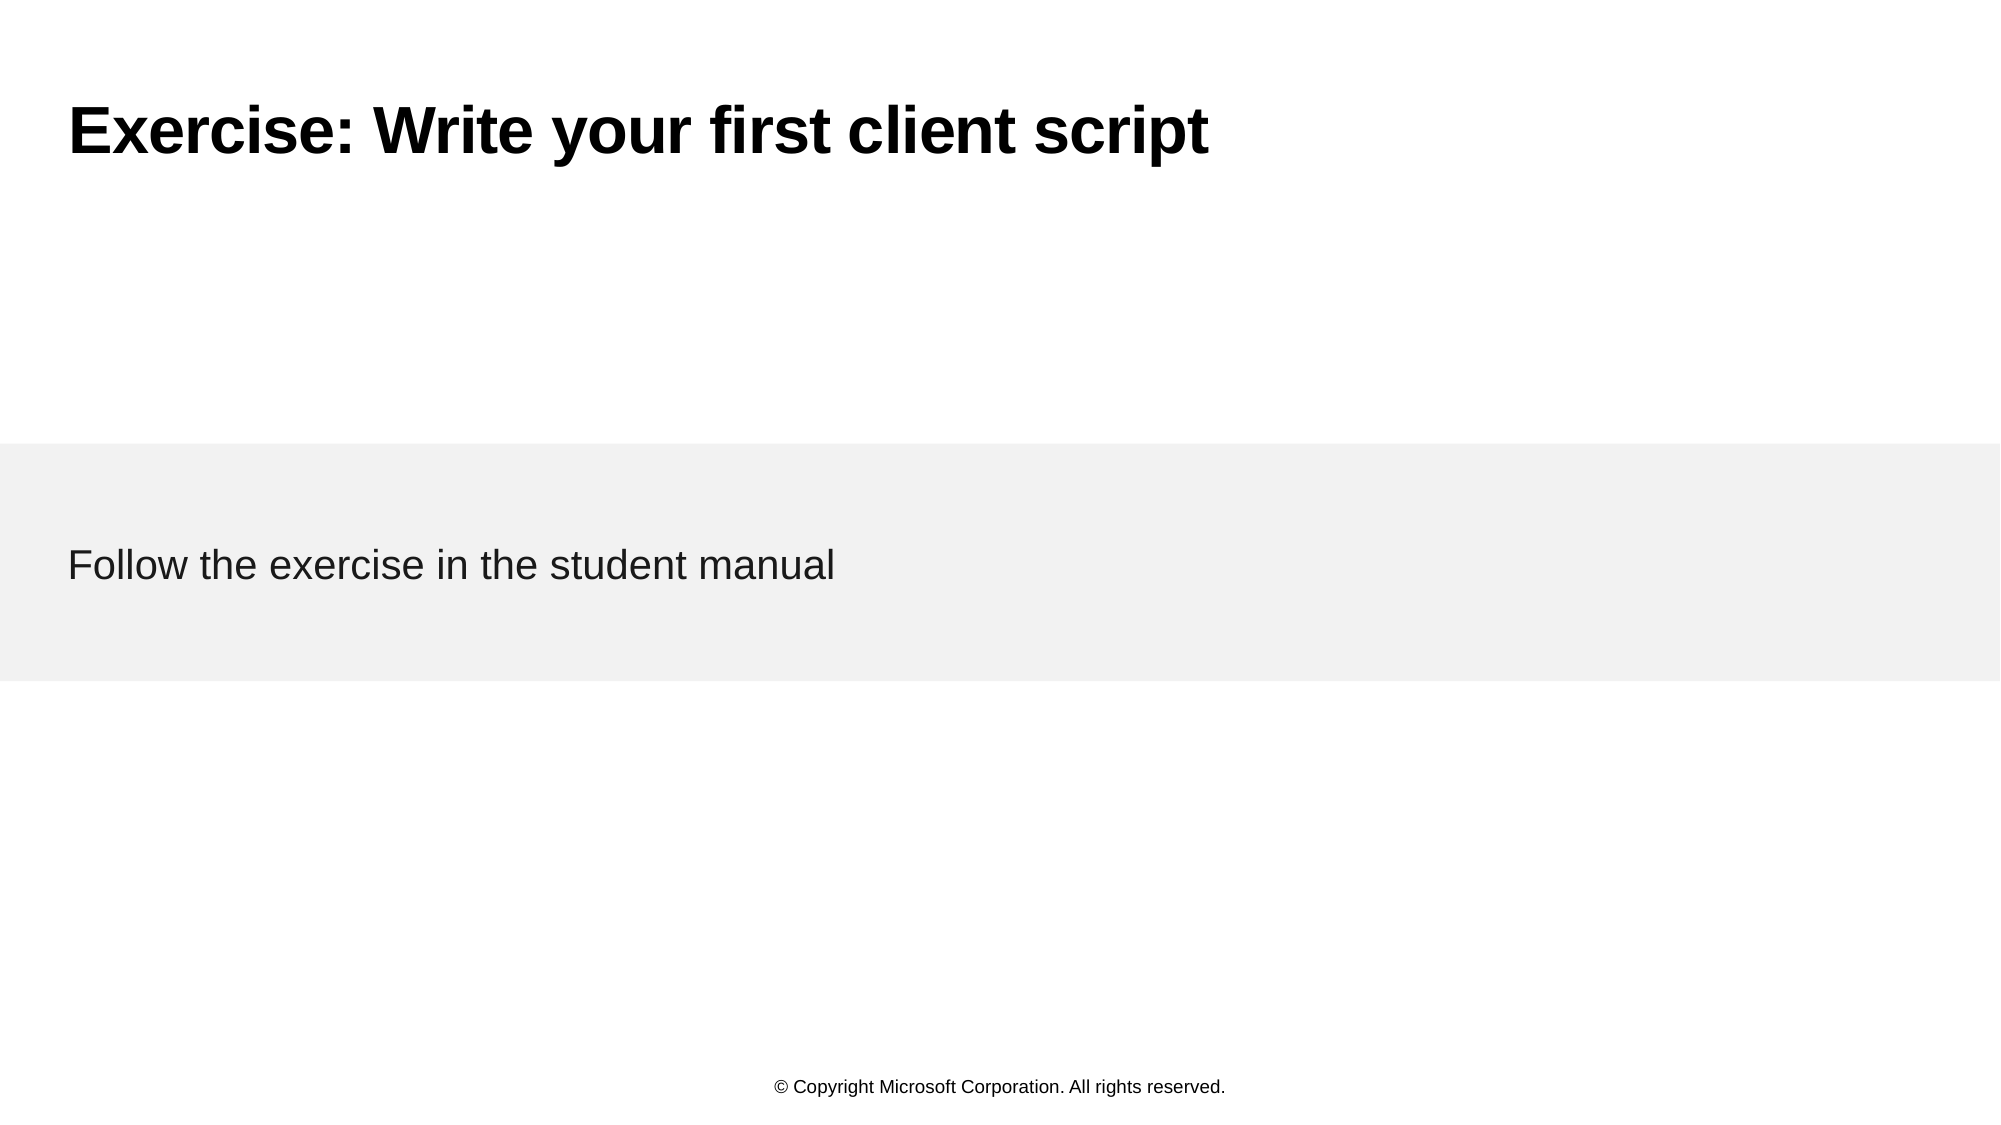

# Exercise: Write your first client script
Follow the exercise in the student manual